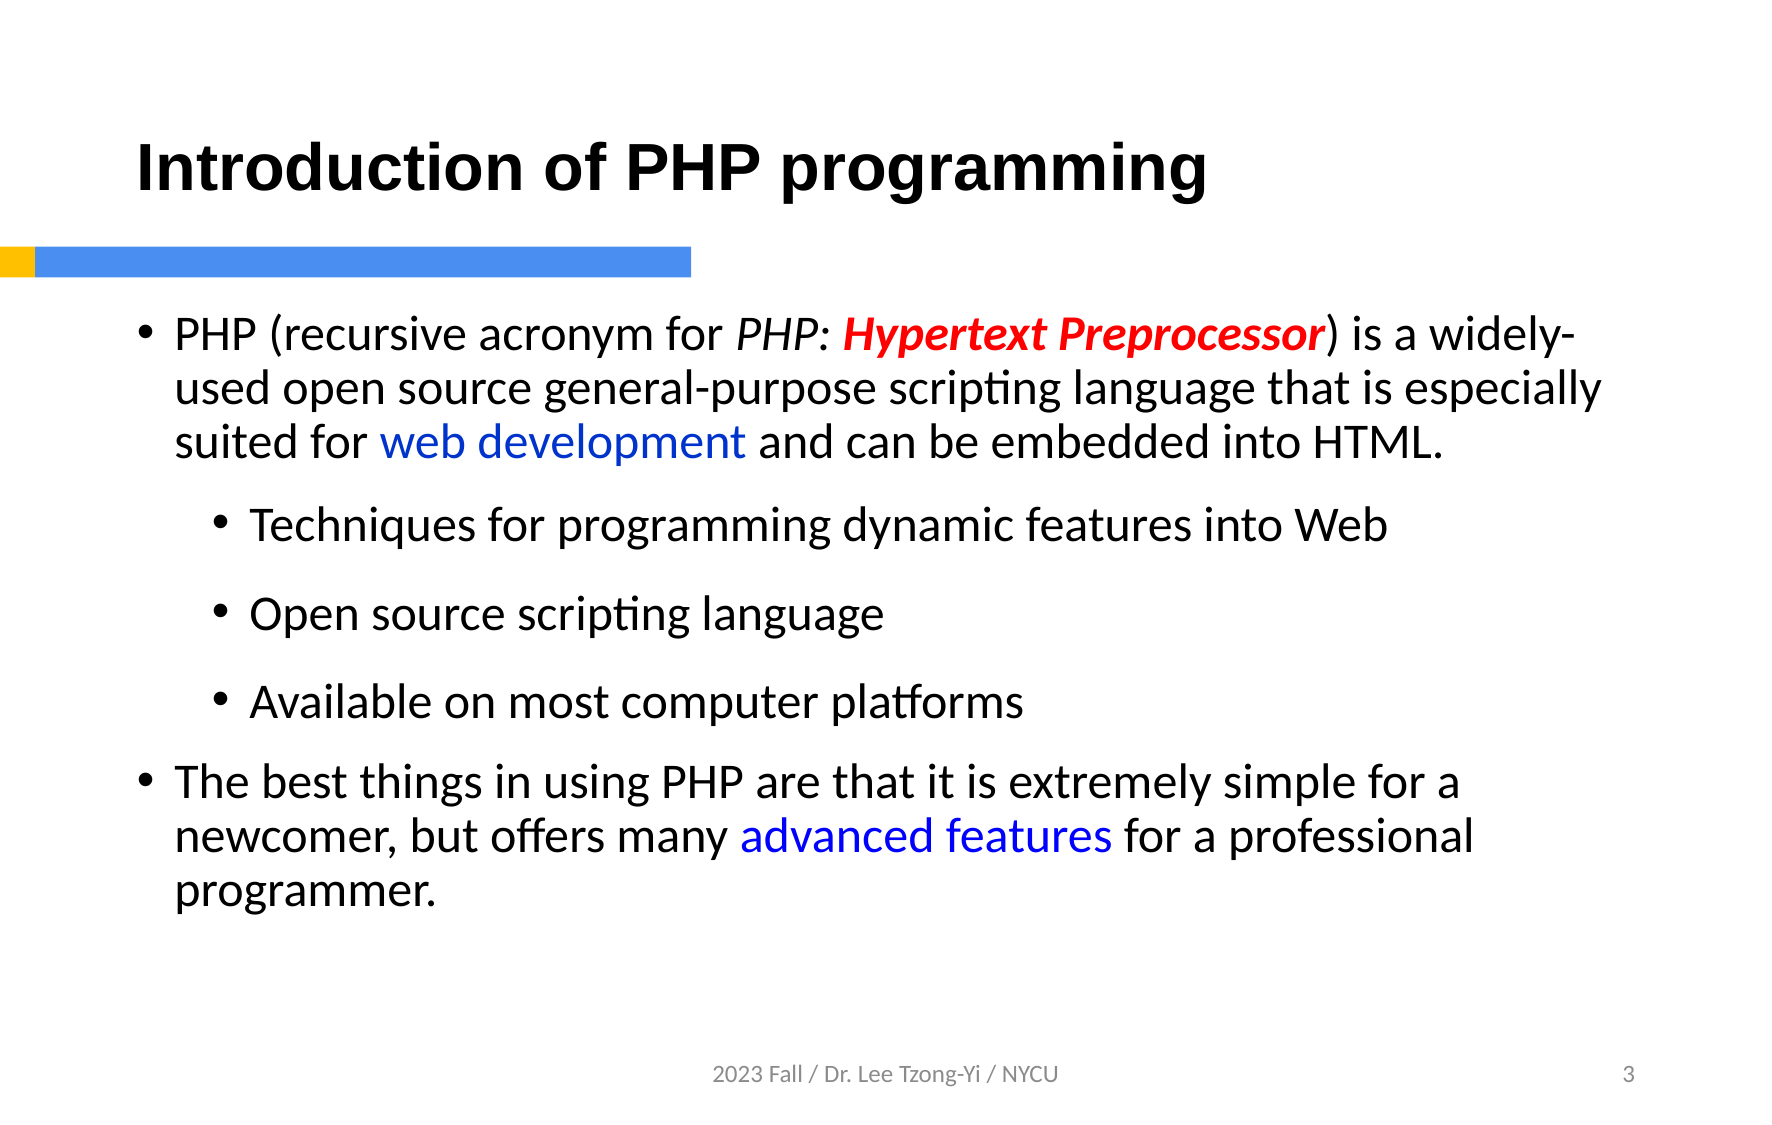

# Introduction of PHP programming
PHP (recursive acronym for PHP: Hypertext Preprocessor) is a widely-used open source general-purpose scripting language that is especially suited for web development and can be embedded into HTML.
Techniques for programming dynamic features into Web
Open source scripting language
Available on most computer platforms
The best things in using PHP are that it is extremely simple for a newcomer, but offers many advanced features for a professional programmer.

2023 Fall / Dr. Lee Tzong-Yi / NYCU
3